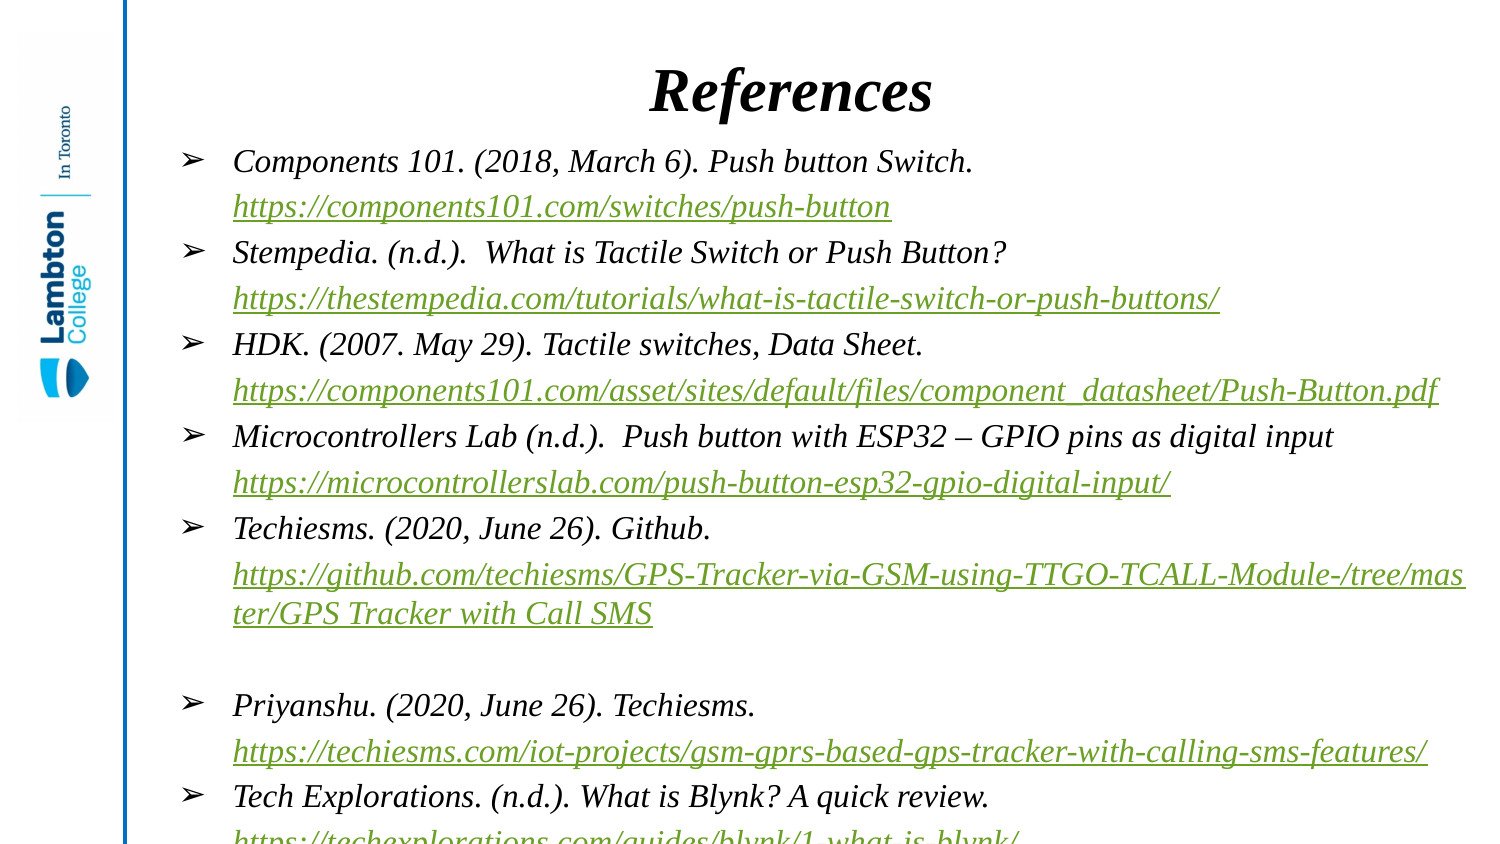

# References
Components 101. (2018, March 6). Push button Switch. https://components101.com/switches/push-button
Stempedia. (n.d.).  What is Tactile Switch or Push Button? https://thestempedia.com/tutorials/what-is-tactile-switch-or-push-buttons/
HDK. (2007. May 29). Tactile switches, Data Sheet. https://components101.com/asset/sites/default/files/component_datasheet/Push-Button.pdf
Microcontrollers Lab (n.d.).  Push button with ESP32 – GPIO pins as digital input https://microcontrollerslab.com/push-button-esp32-gpio-digital-input/
Techiesms. (2020, June 26). Github. https://github.com/techiesms/GPS-Tracker-via-GSM-using-TTGO-TCALL-Module-/tree/master/GPS Tracker with Call SMS
Priyanshu. (2020, June 26). Techiesms. https://techiesms.com/iot-projects/gsm-gprs-based-gps-tracker-with-calling-sms-features/
Tech Explorations. (n.d.). What is Blynk? A quick review. https://techexplorations.com/guides/blynk/1-what-is-blynk/